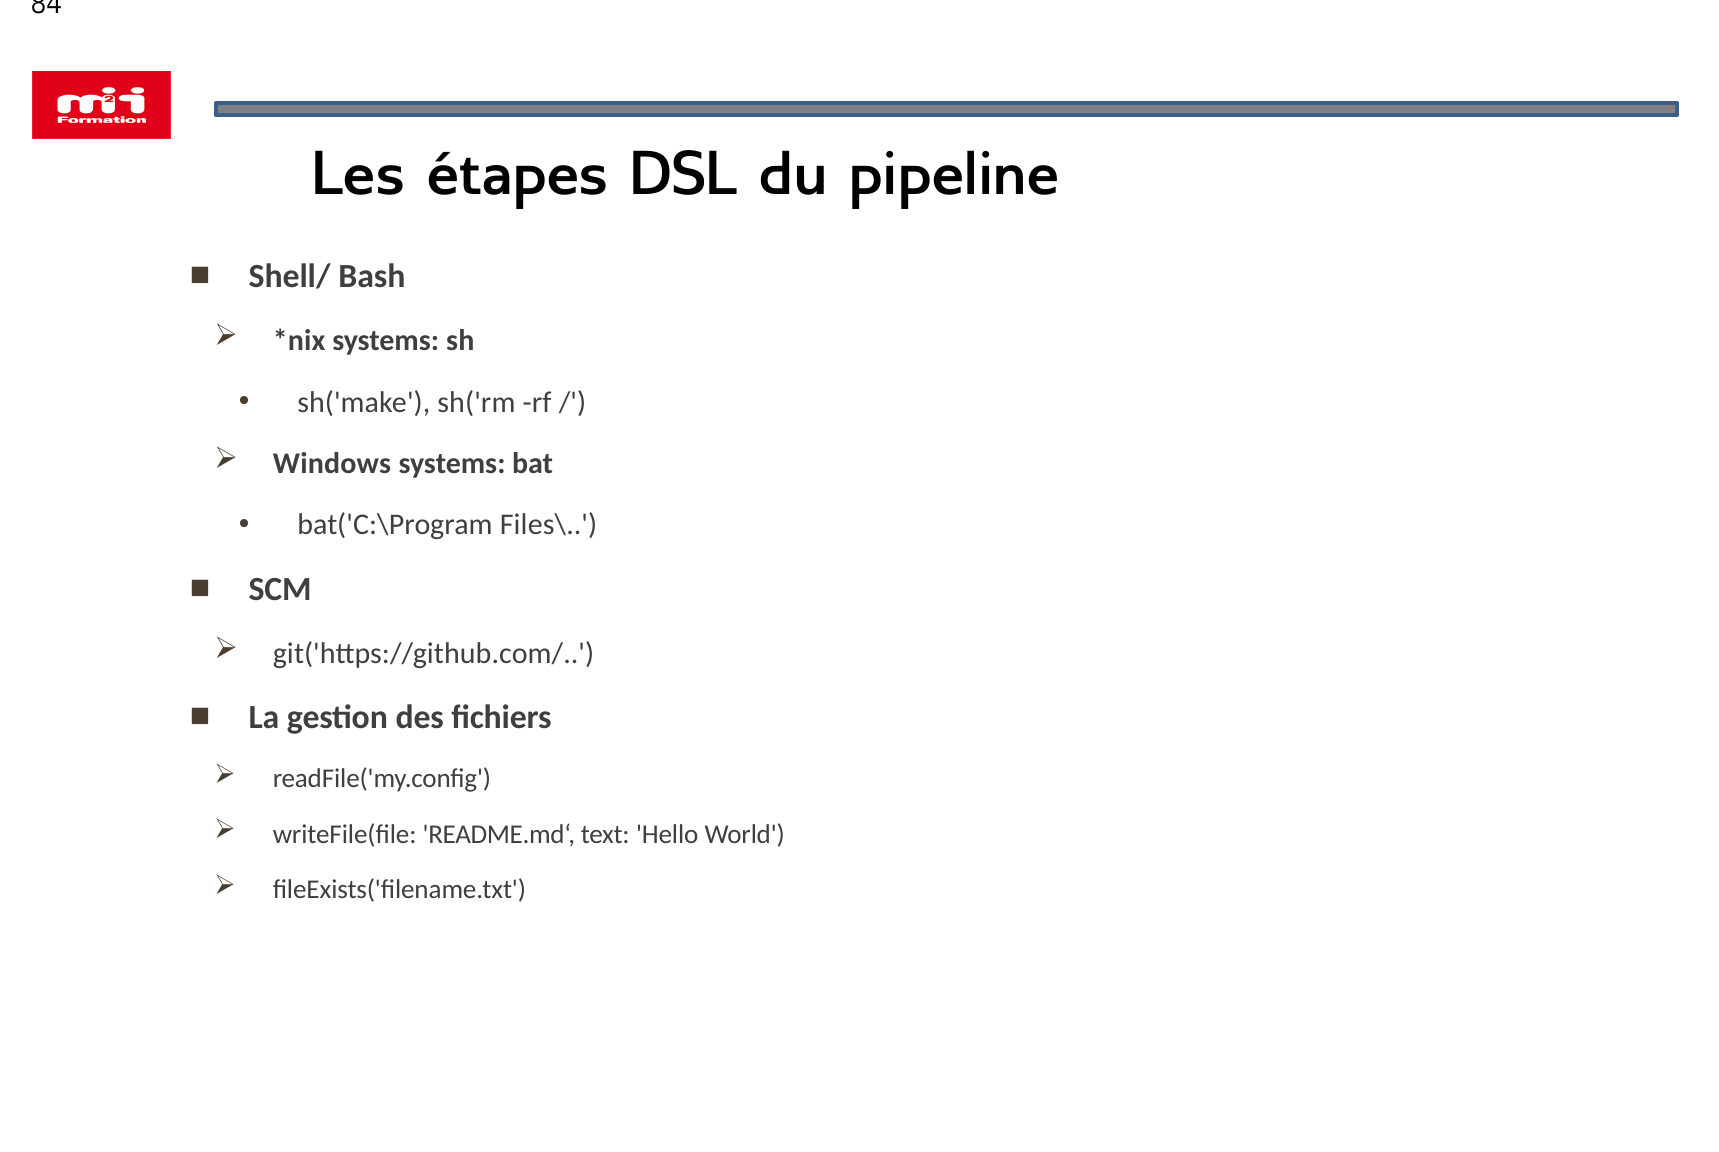

84
# Les étapes DSL du pipeline
Shell/ Bash
*nix systems: sh
sh('make'), sh('rm -rf /')
Windows systems: bat
bat('C:\Program Files\..')
SCM
git('https://github.com/..')
La gestion des fichiers
readFile('my.config')
writeFile(file: 'README.md‘, text: 'Hello World')
fileExists('filename.txt')